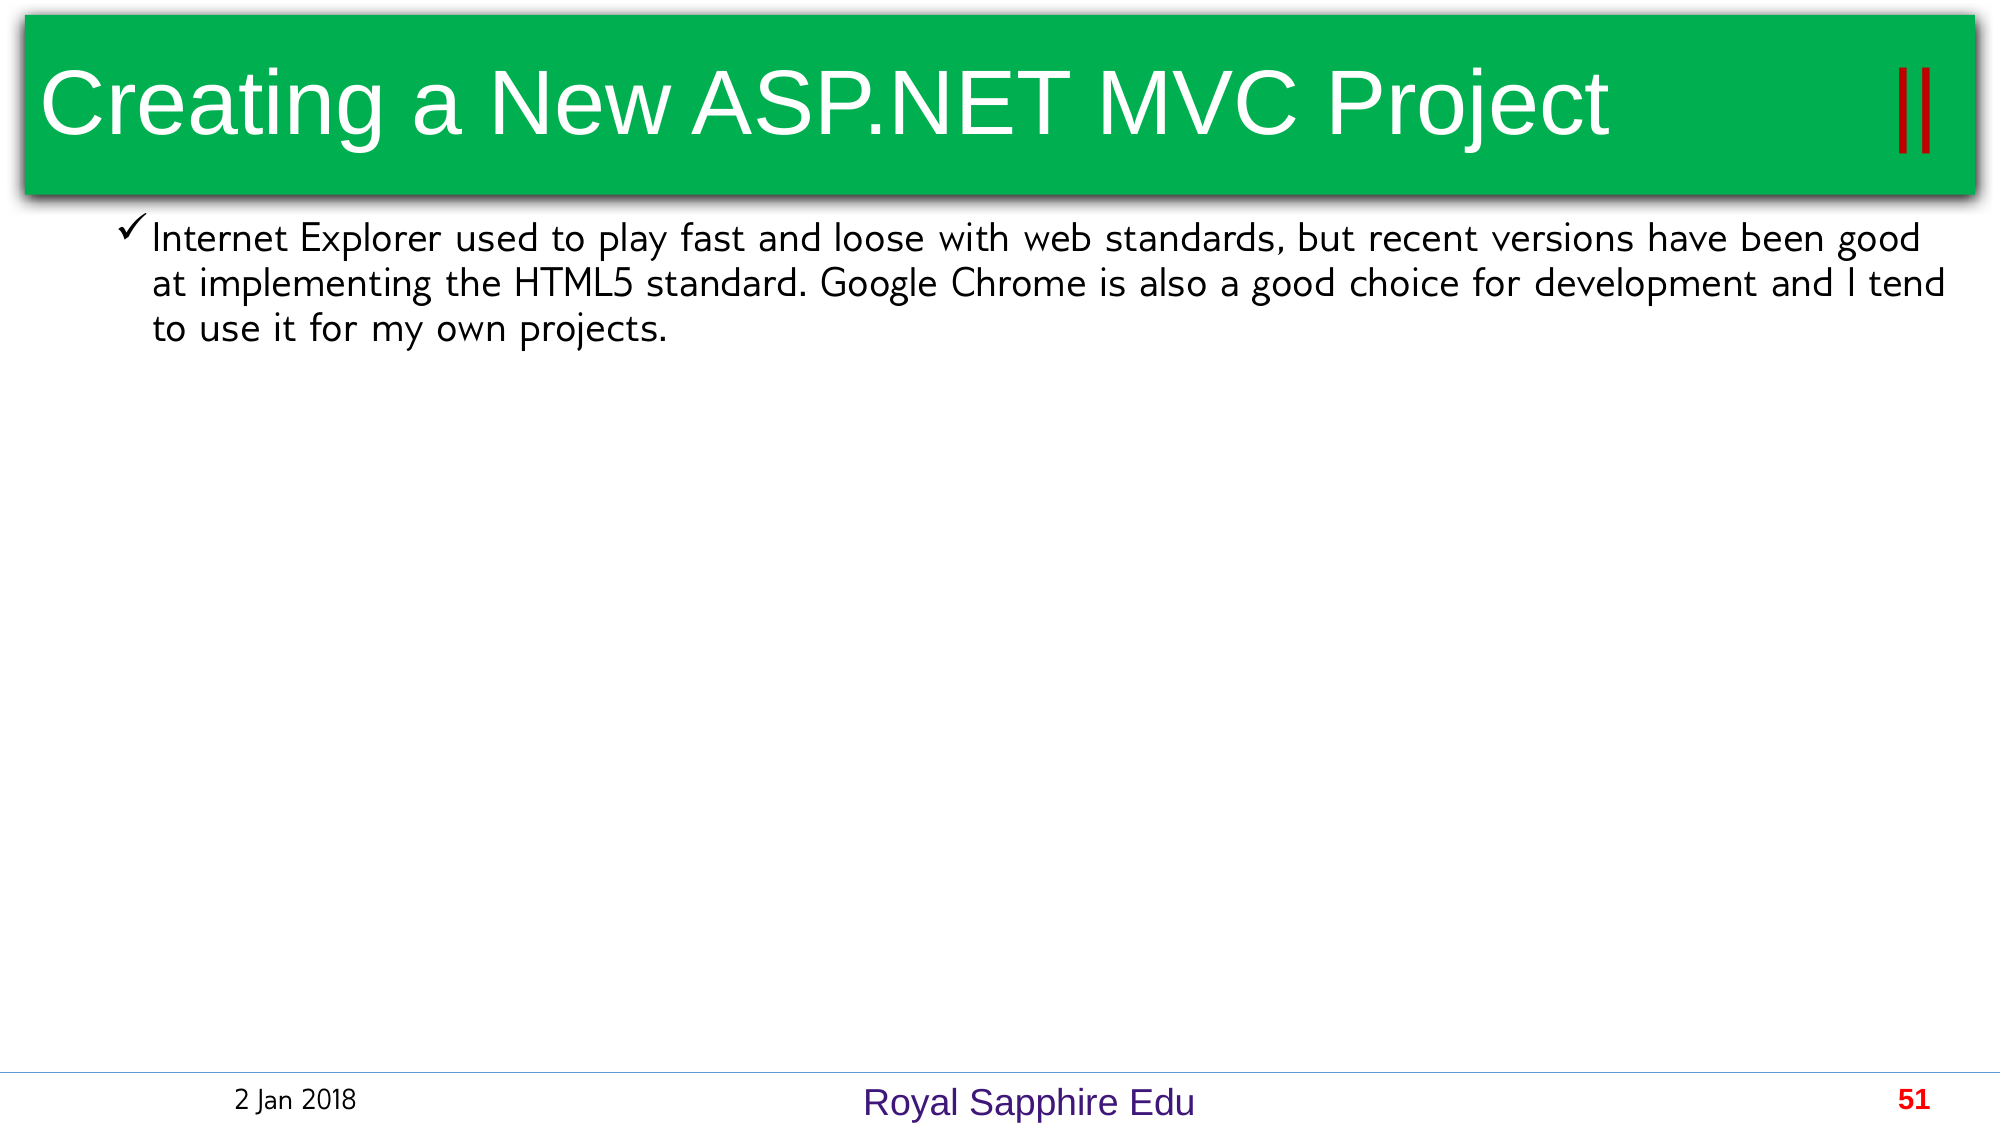

# Creating a New ASP.NET MVC Project		  ||
Internet Explorer used to play fast and loose with web standards, but recent versions have been good at implementing the HTML5 standard. Google Chrome is also a good choice for development and I tend to use it for my own projects.
2 Jan 2018
51